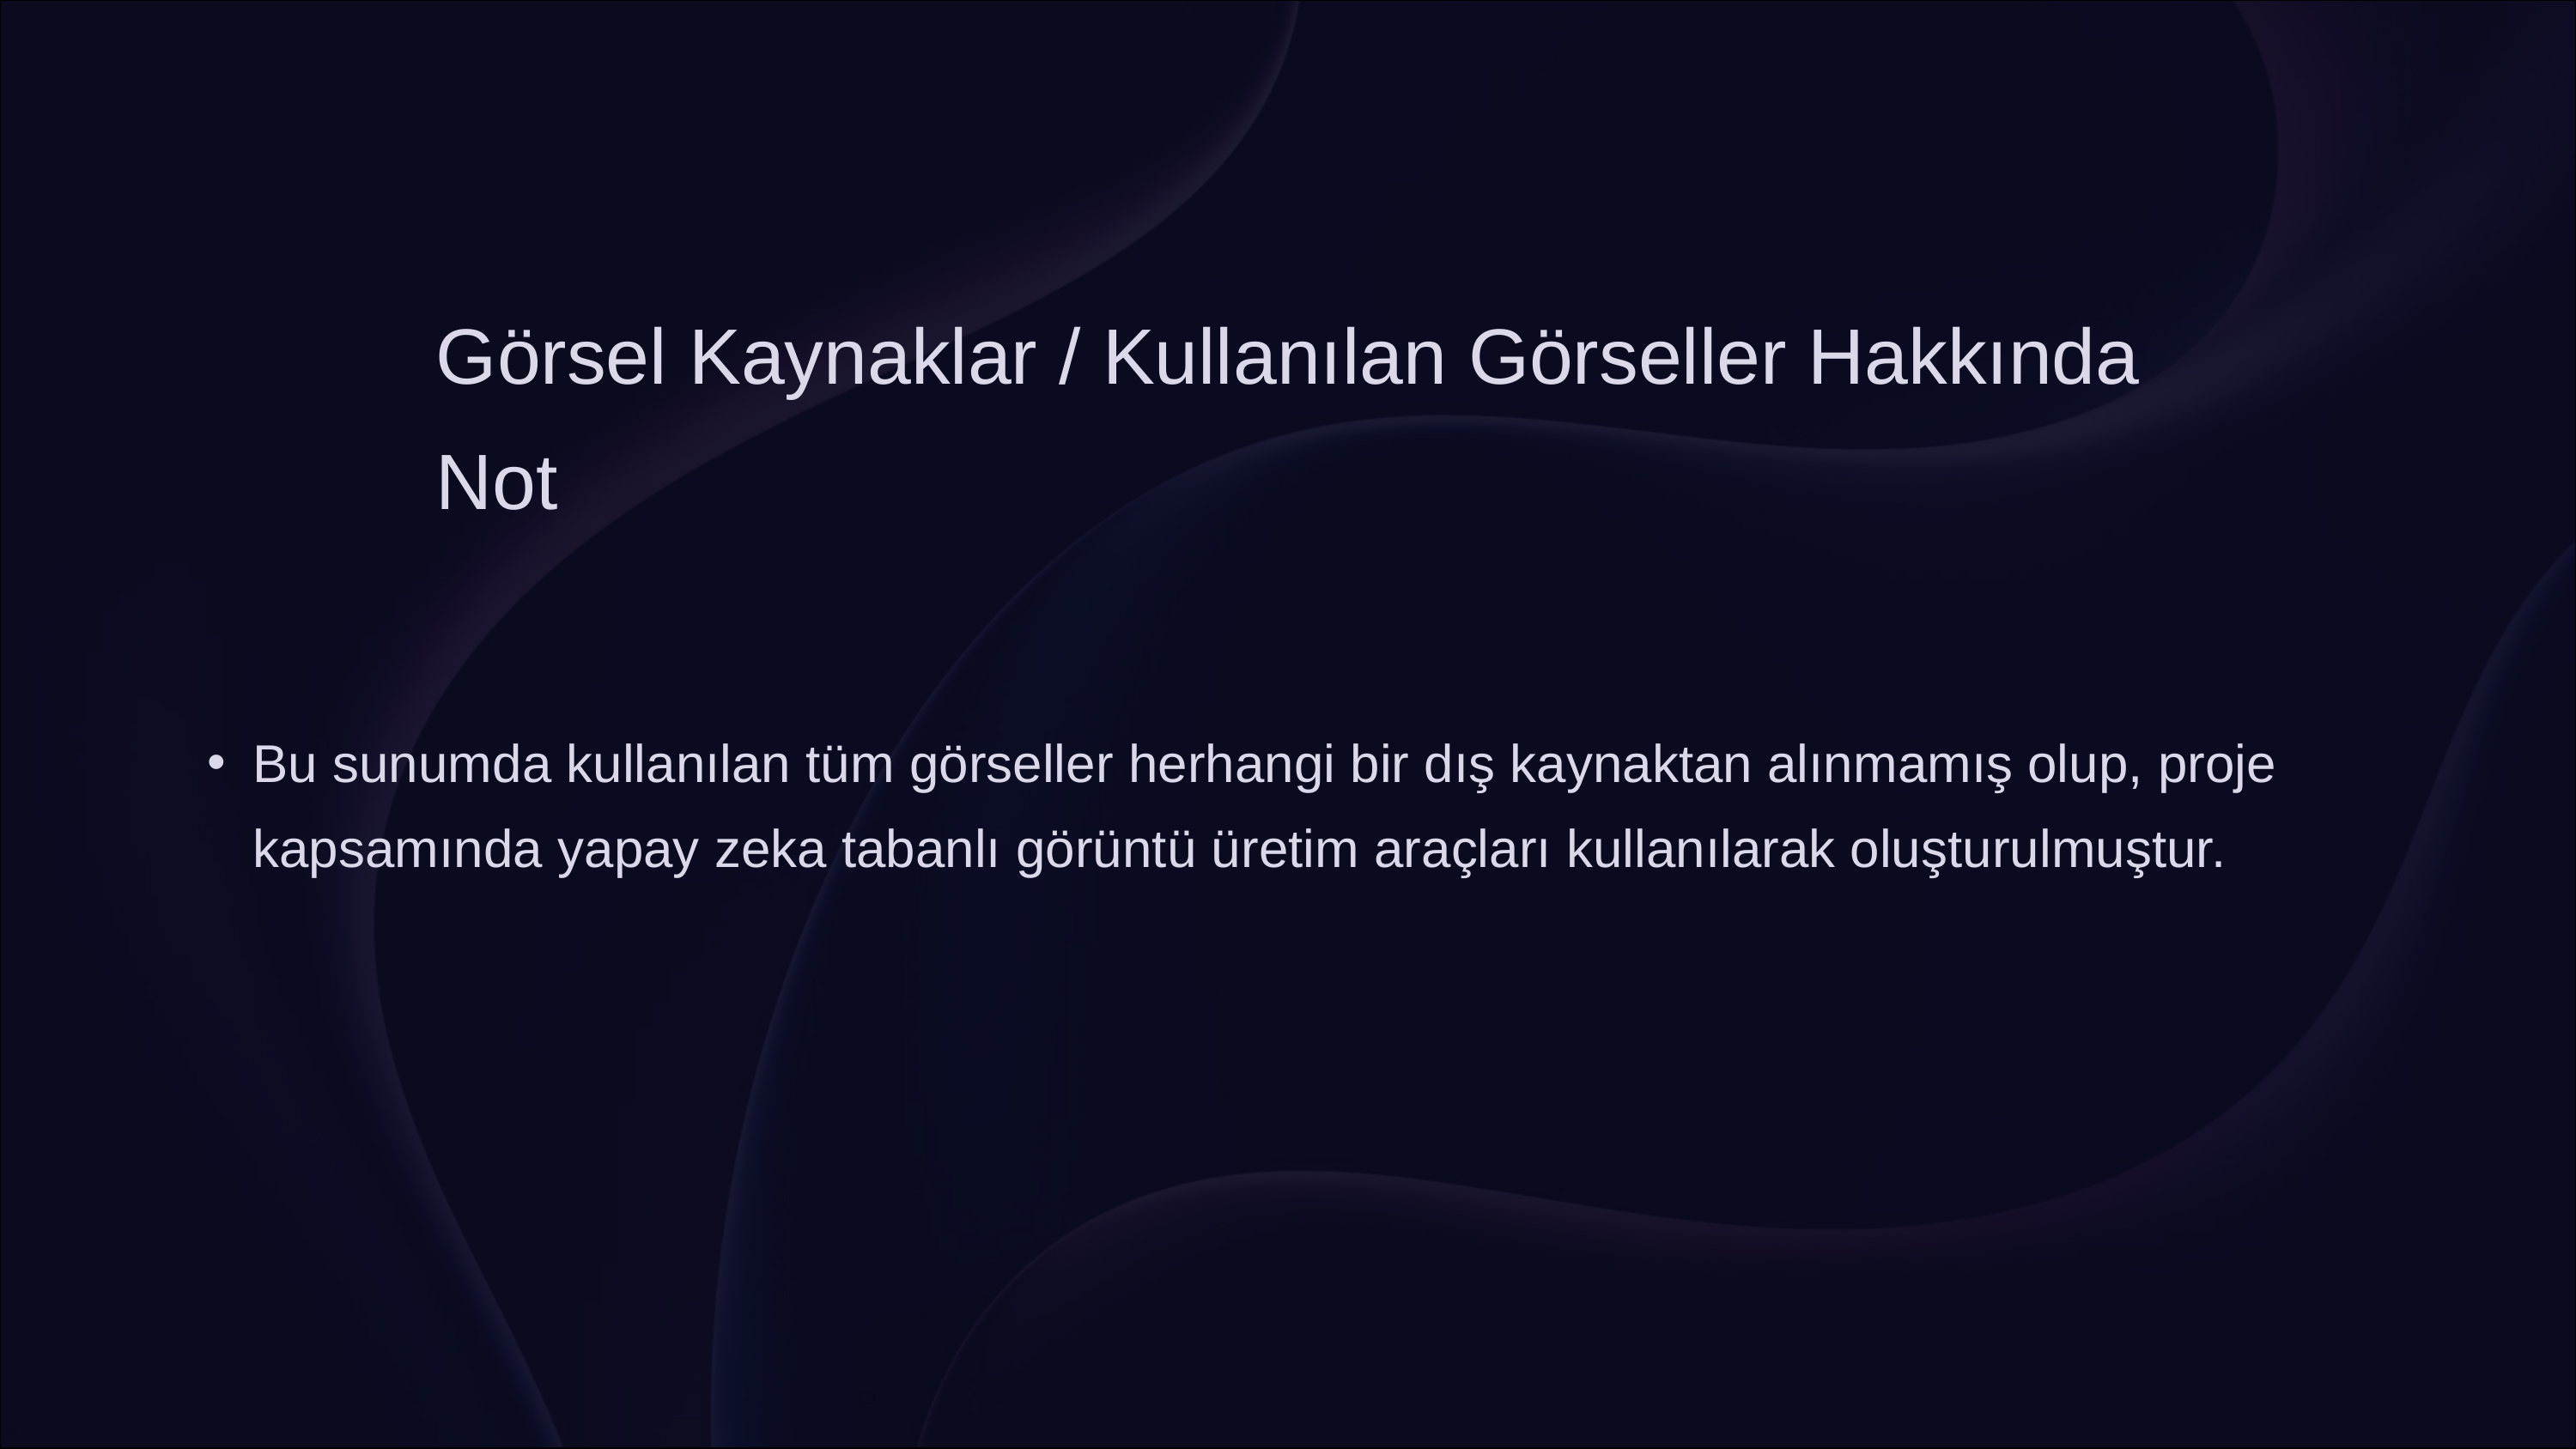

Görsel Kaynaklar / Kullanılan Görseller Hakkında Not
Bu sunumda kullanılan tüm görseller herhangi bir dış kaynaktan alınmamış olup, proje kapsamında yapay zeka tabanlı görüntü üretim araçları kullanılarak oluşturulmuştur.